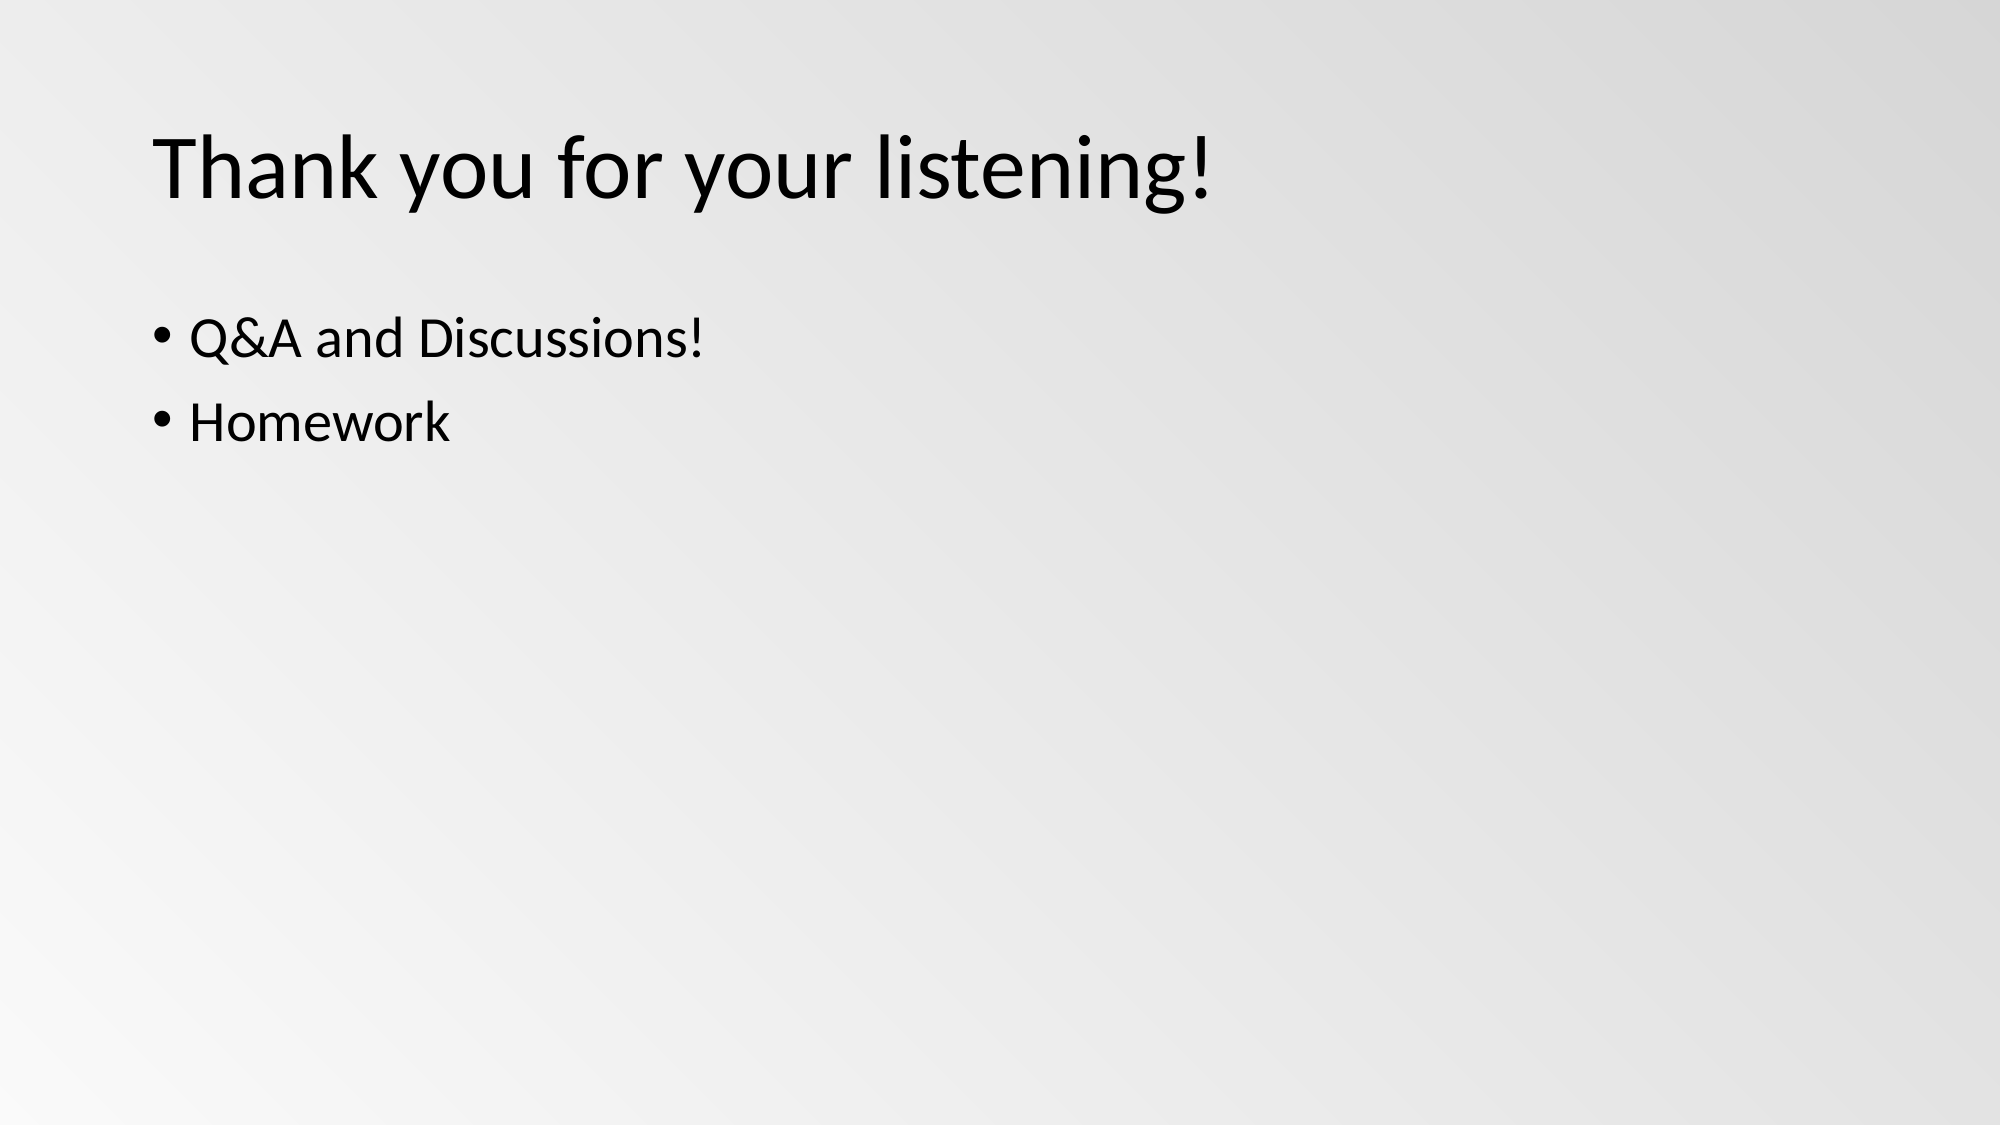

# Thank you for your listening!
Q&A and Discussions!
Homework

69